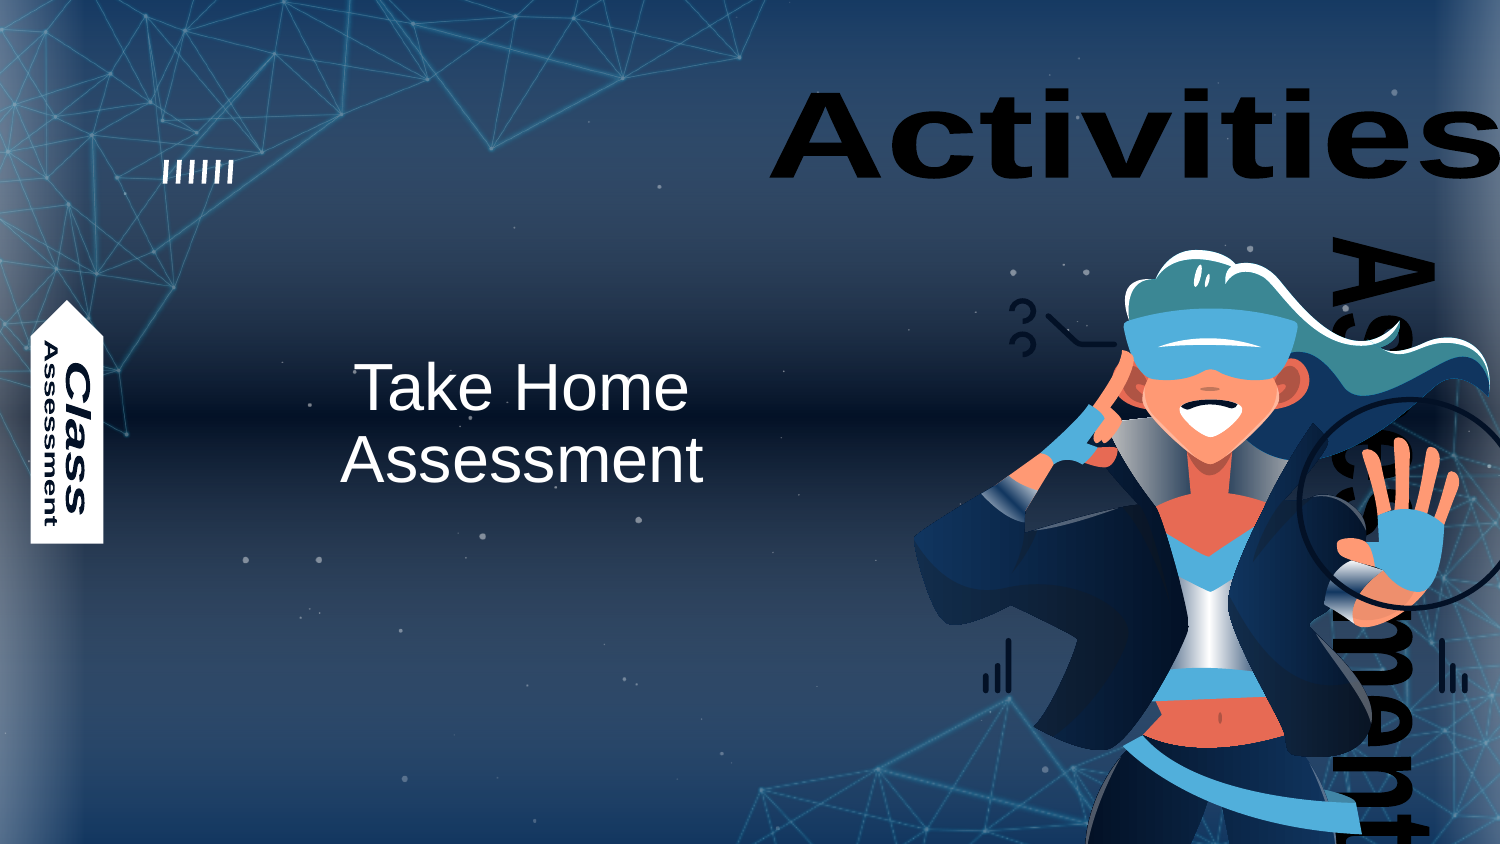

Activities

# Take Home Assessment

Class
Assessment
Assessment